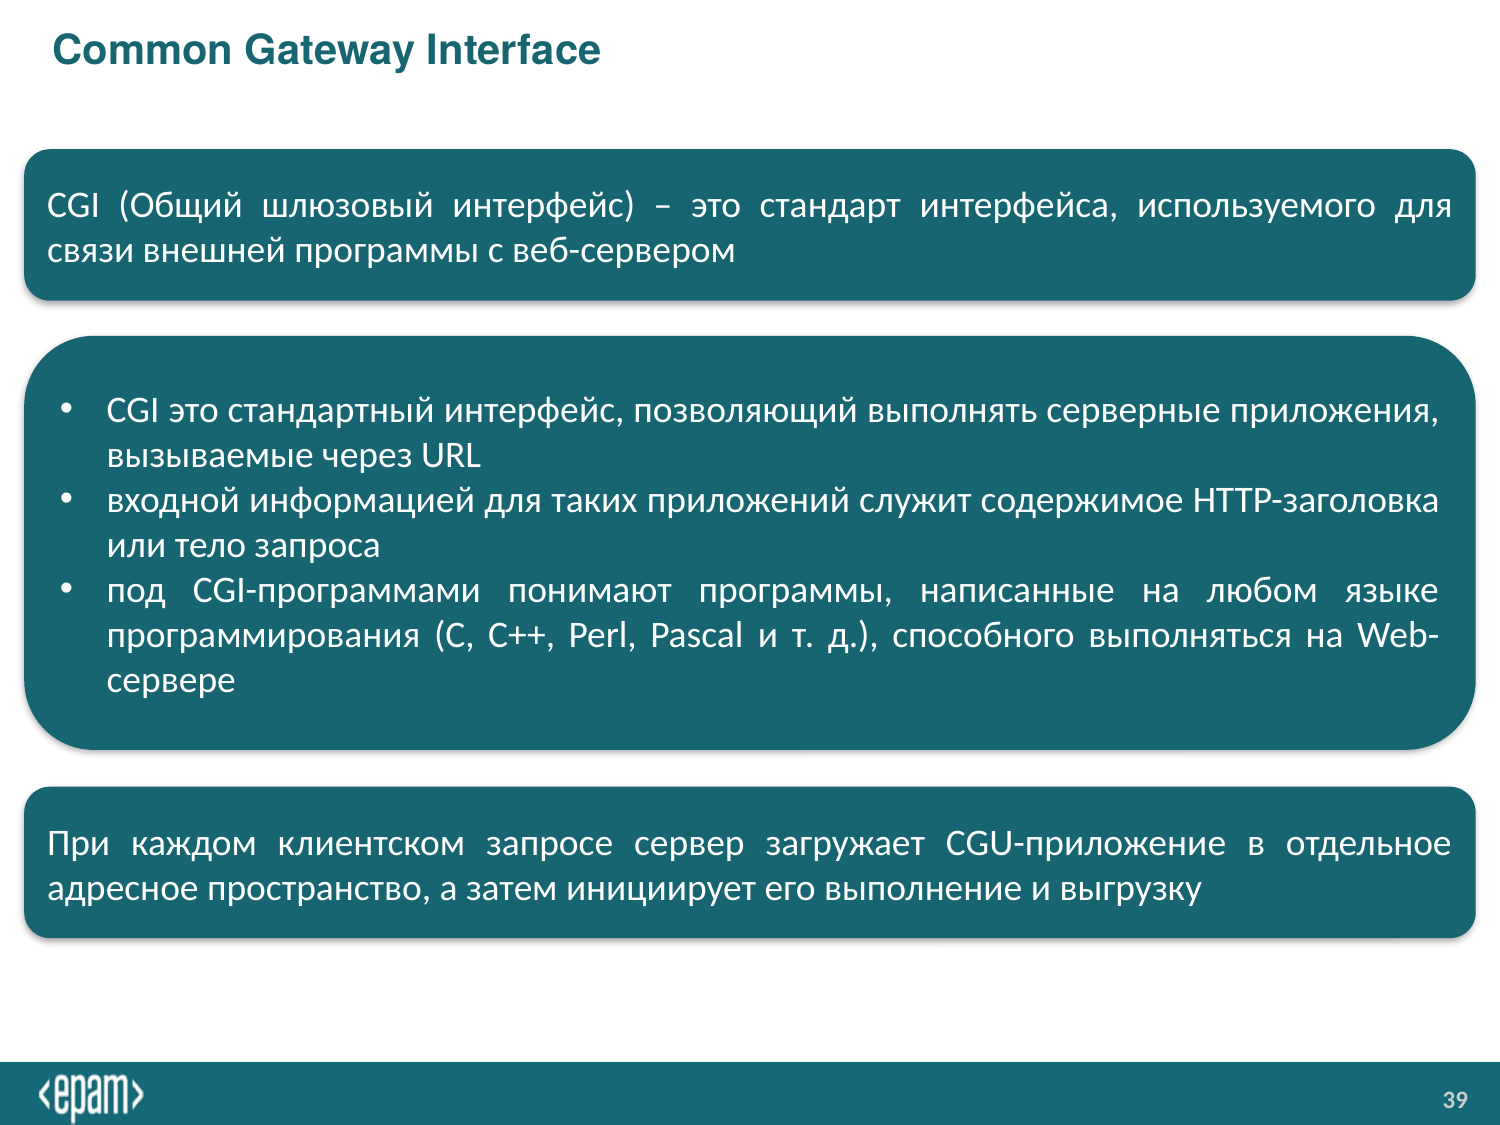

# Common Gateway Interface
CGI (Общий шлюзовый интерфейс) – это стандарт интерфейса, используемого для связи внешней программы с веб-сервером
CGI это стандартный интерфейс, позволяющий выполнять серверные приложения, вызываемые через URL
входной информацией для таких приложений служит содержимое HTTP-заголовка или тело запроса
под CGI-программами понимают программы, написанные на любом языке программирования (С, C++, Perl, Pascal и т. д.), способного выполняться на Web-сервере
При каждом клиентском запросе сервер загружает CGU-приложение в отдельное адресное пространство, а затем инициирует его выполнение и выгрузку